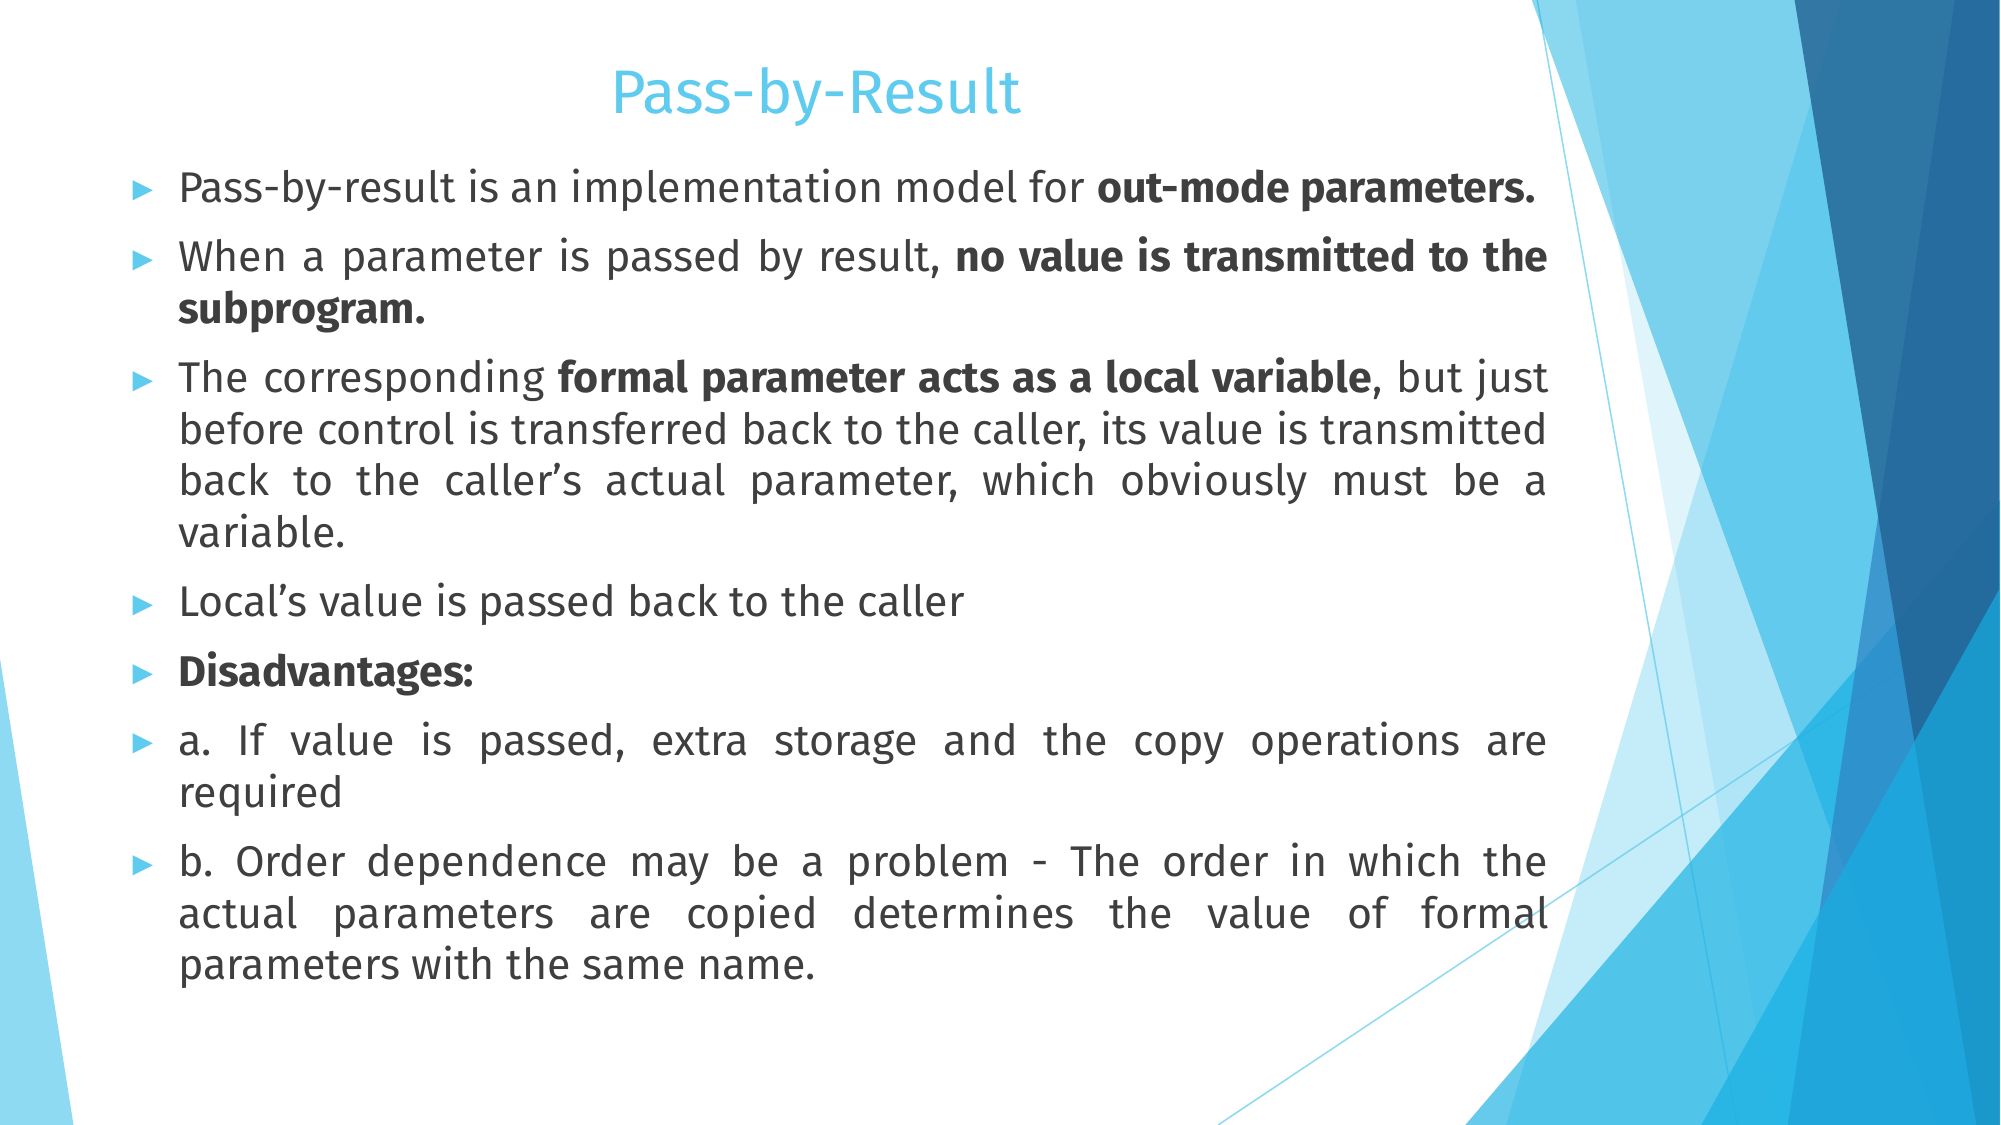

# Pass-by-Result
Pass-by-result is an implementation model for out-mode parameters.
When a parameter is passed by result, no value is transmitted to the subprogram.
The corresponding formal parameter acts as a local variable, but just before control is transferred back to the caller, its value is transmitted back to the caller’s actual parameter, which obviously must be a variable.
Local’s value is passed back to the caller
Disadvantages:
a. If value is passed, extra storage and the copy operations are required
b. Order dependence may be a problem - The order in which the actual parameters are copied determines the value of formal parameters with the same name.